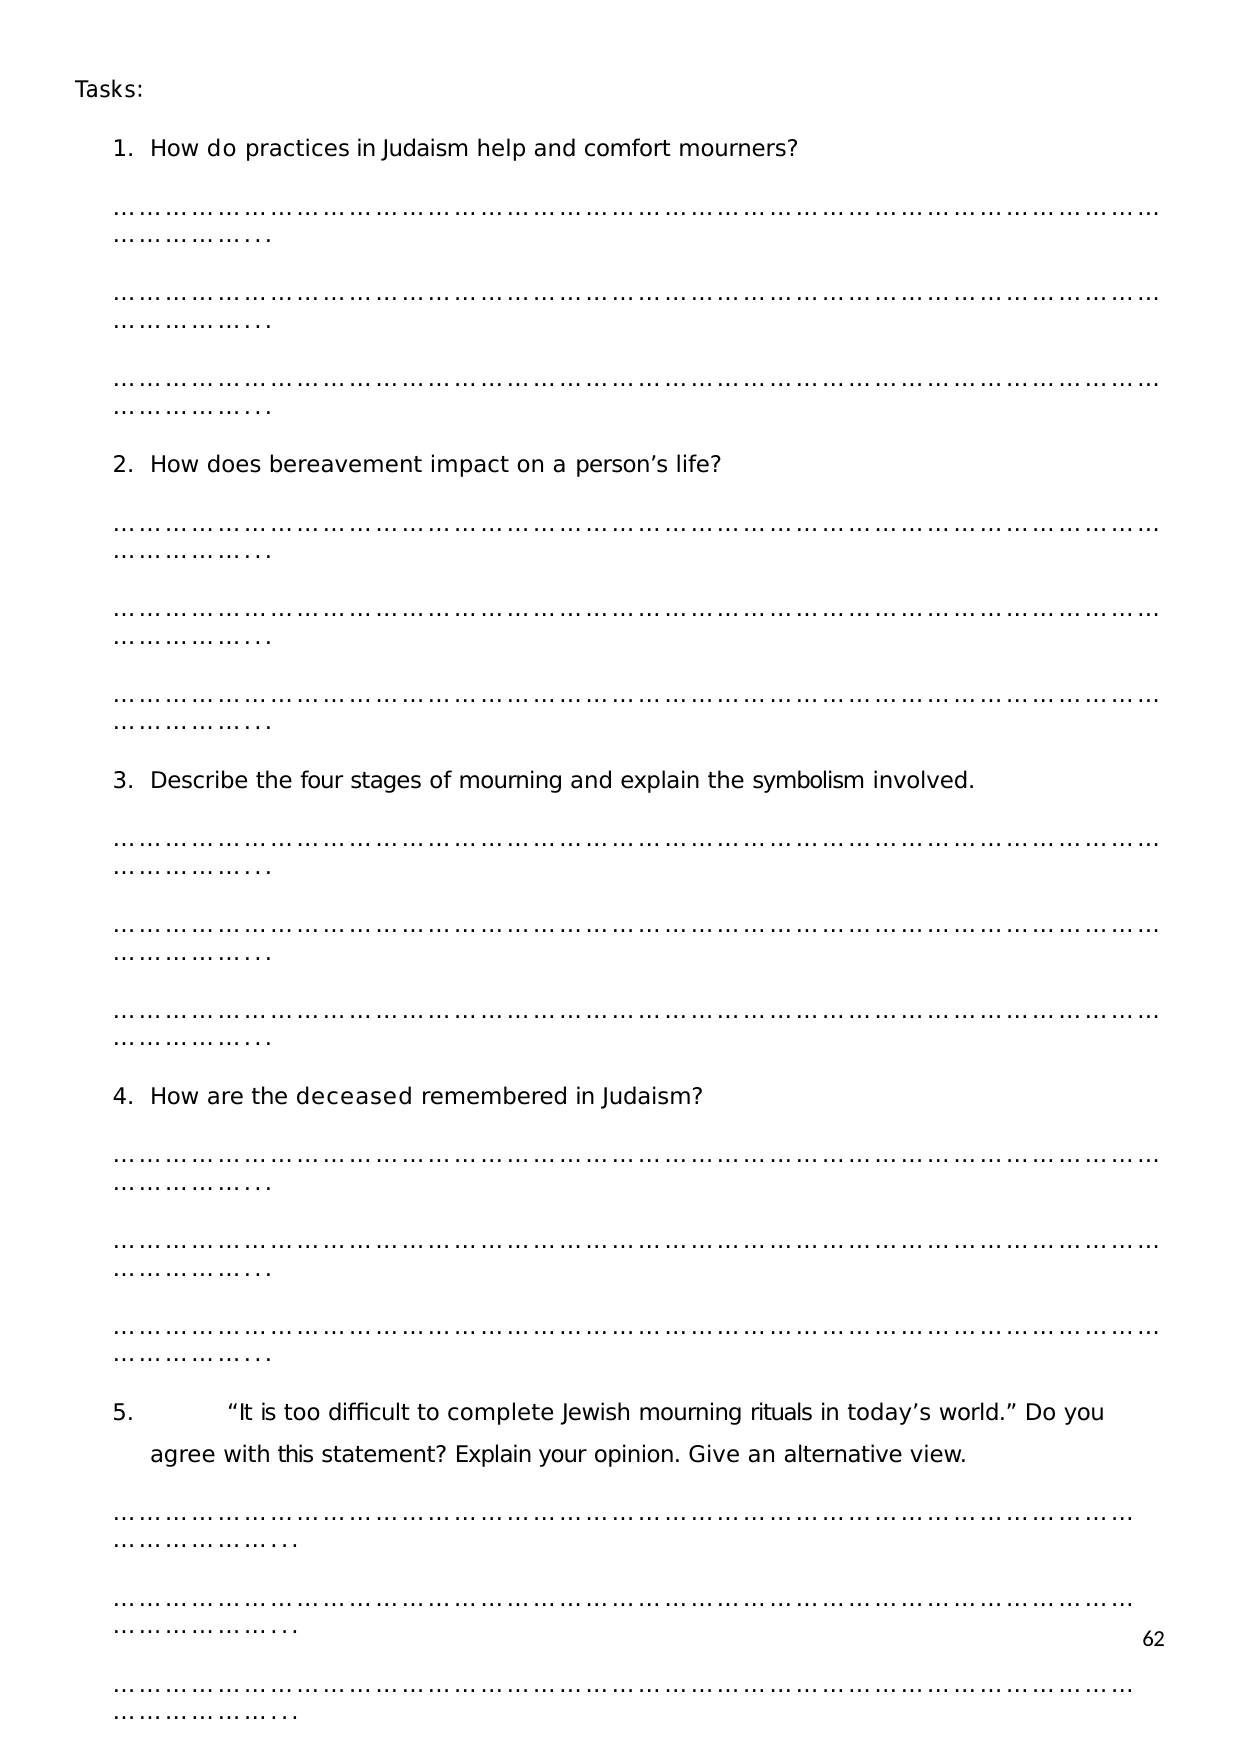

Tasks:

How do practices in Judaism help and comfort mourners?

………………………………………………………………………………………………………………………...

………………………………………………………………………………………………………………………...

………………………………………………………………………………………………………………………...

How does bereavement impact on a person’s life?

………………………………………………………………………………………………………………………...

………………………………………………………………………………………………………………………...

………………………………………………………………………………………………………………………...

Describe the four stages of mourning and explain the symbolism involved.

………………………………………………………………………………………………………………………...

………………………………………………………………………………………………………………………...

………………………………………………………………………………………………………………………...

How are the deceased remembered in Judaism?

………………………………………………………………………………………………………………………...

………………………………………………………………………………………………………………………...

………………………………………………………………………………………………………………………...
	“It is too difficult to complete Jewish mourning rituals in today’s world.” Do you agree with this statement? Explain your opinion. Give an alternative view.

………………………………………………………………………………………………………………………...

………………………………………………………………………………………………………………………...

………………………………………………………………………………………………………………………...

………………………………………………………………………………………………………………………...

………………………………………………………………………………………………………………………...

………………………………………………………………………………………………………………………...

………………………………………………………………………………………………………………………...

………………………………………………………………………………………………………………………...
62